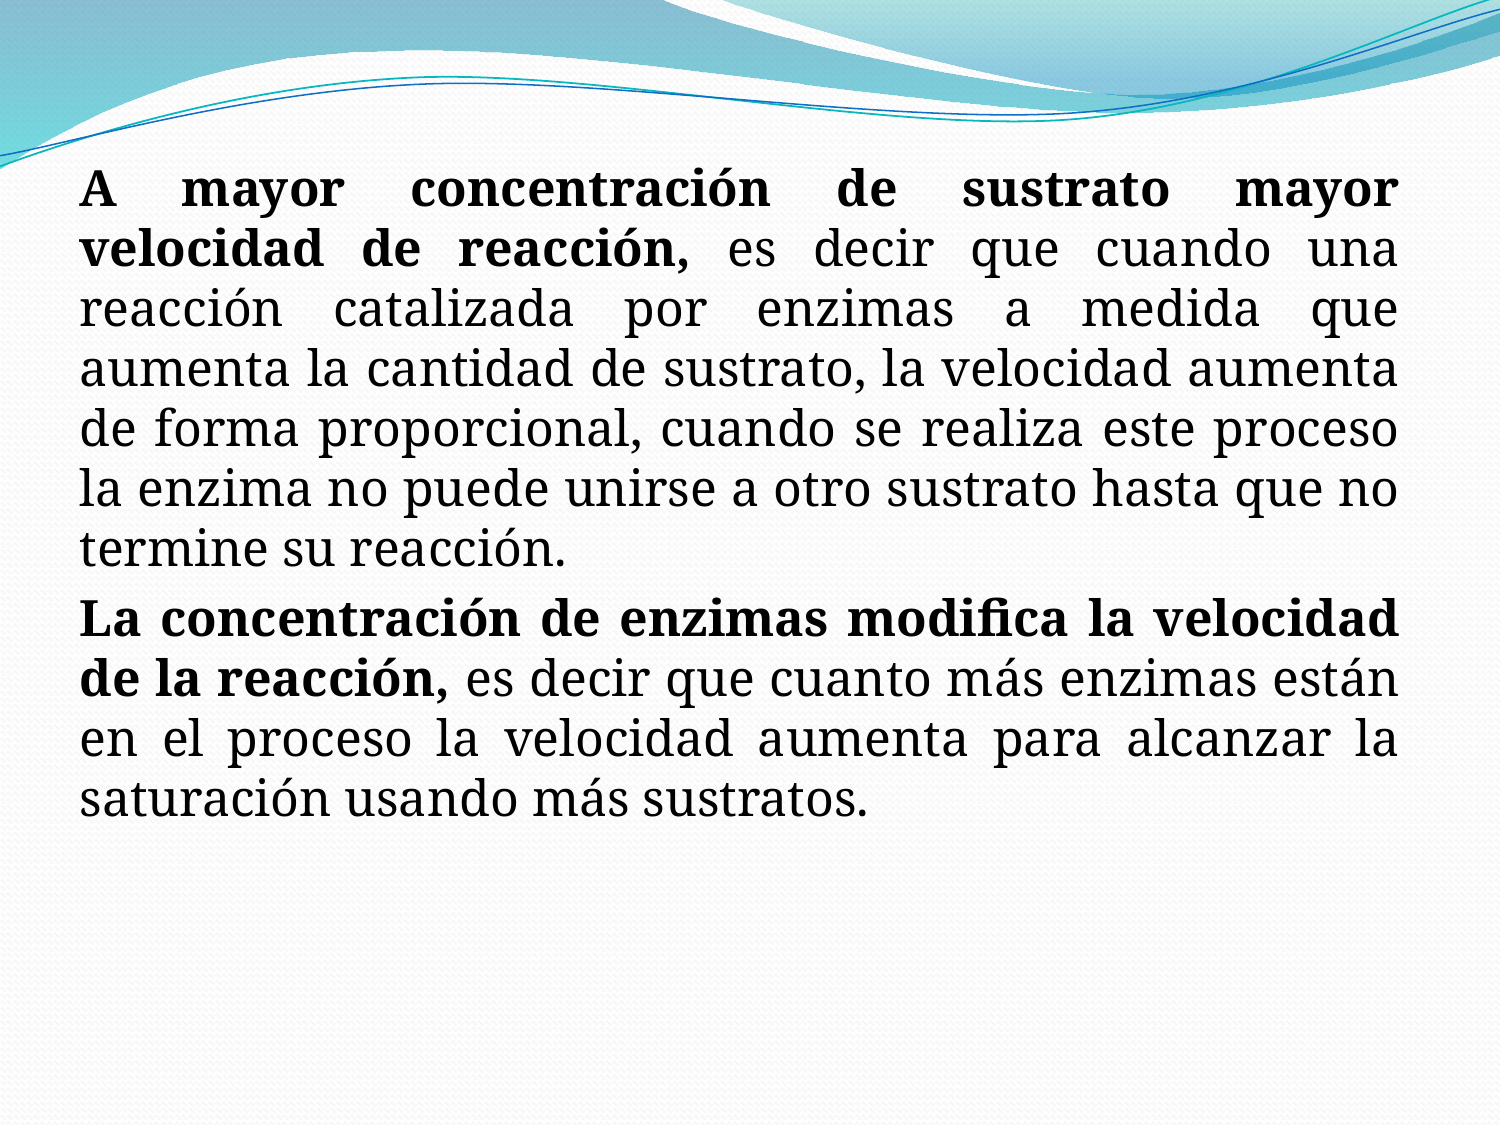

A mayor concentración de sustrato mayor velocidad de reacción, es decir que cuando una reacción catalizada por enzimas a medida que aumenta la cantidad de sustrato, la velocidad aumenta de forma proporcional, cuando se realiza este proceso la enzima no puede unirse a otro sustrato hasta que no termine su reacción.
La concentración de enzimas modifica la velocidad de la reacción, es decir que cuanto más enzimas están en el proceso la velocidad aumenta para alcanzar la saturación usando más sustratos.